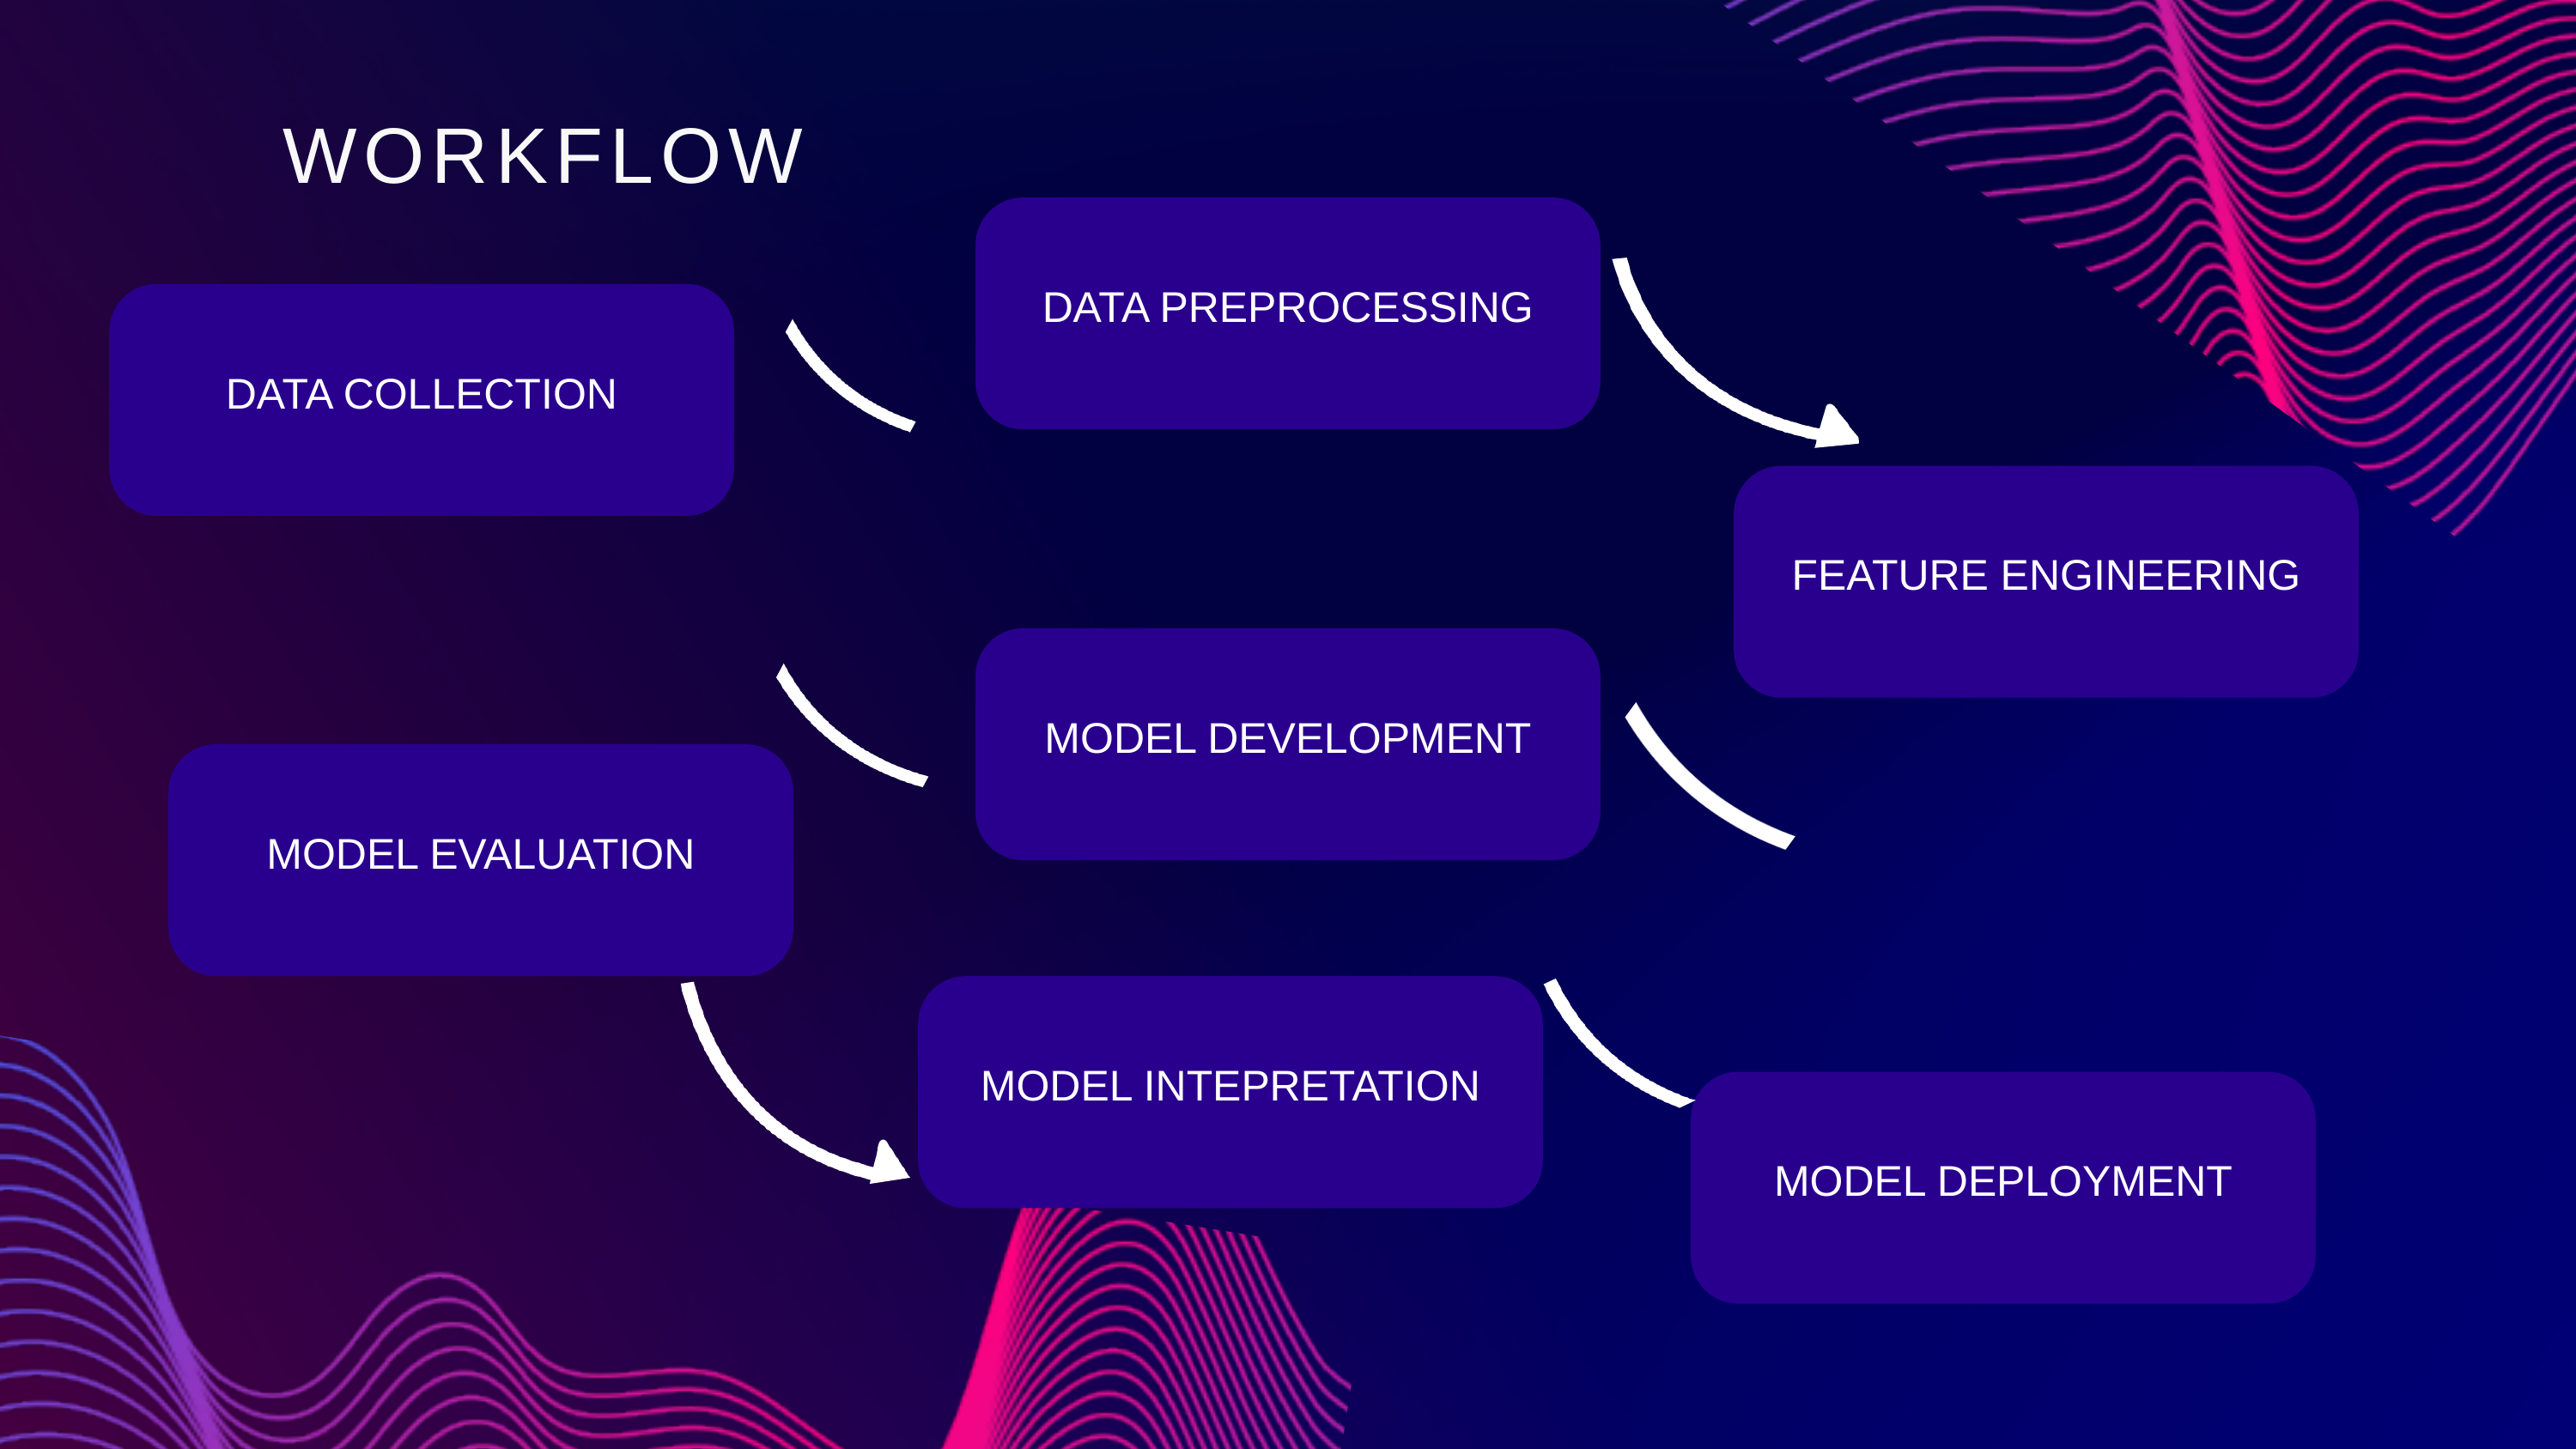

WORKFLOW

DATA PREPROCESSING

DATA COLLECTION

FEATURE ENGINEERING

MODEL DEVELOPMENT

MODEL EVALUATION

MODEL INTEPRETATION

MODEL DEPLOYMENT